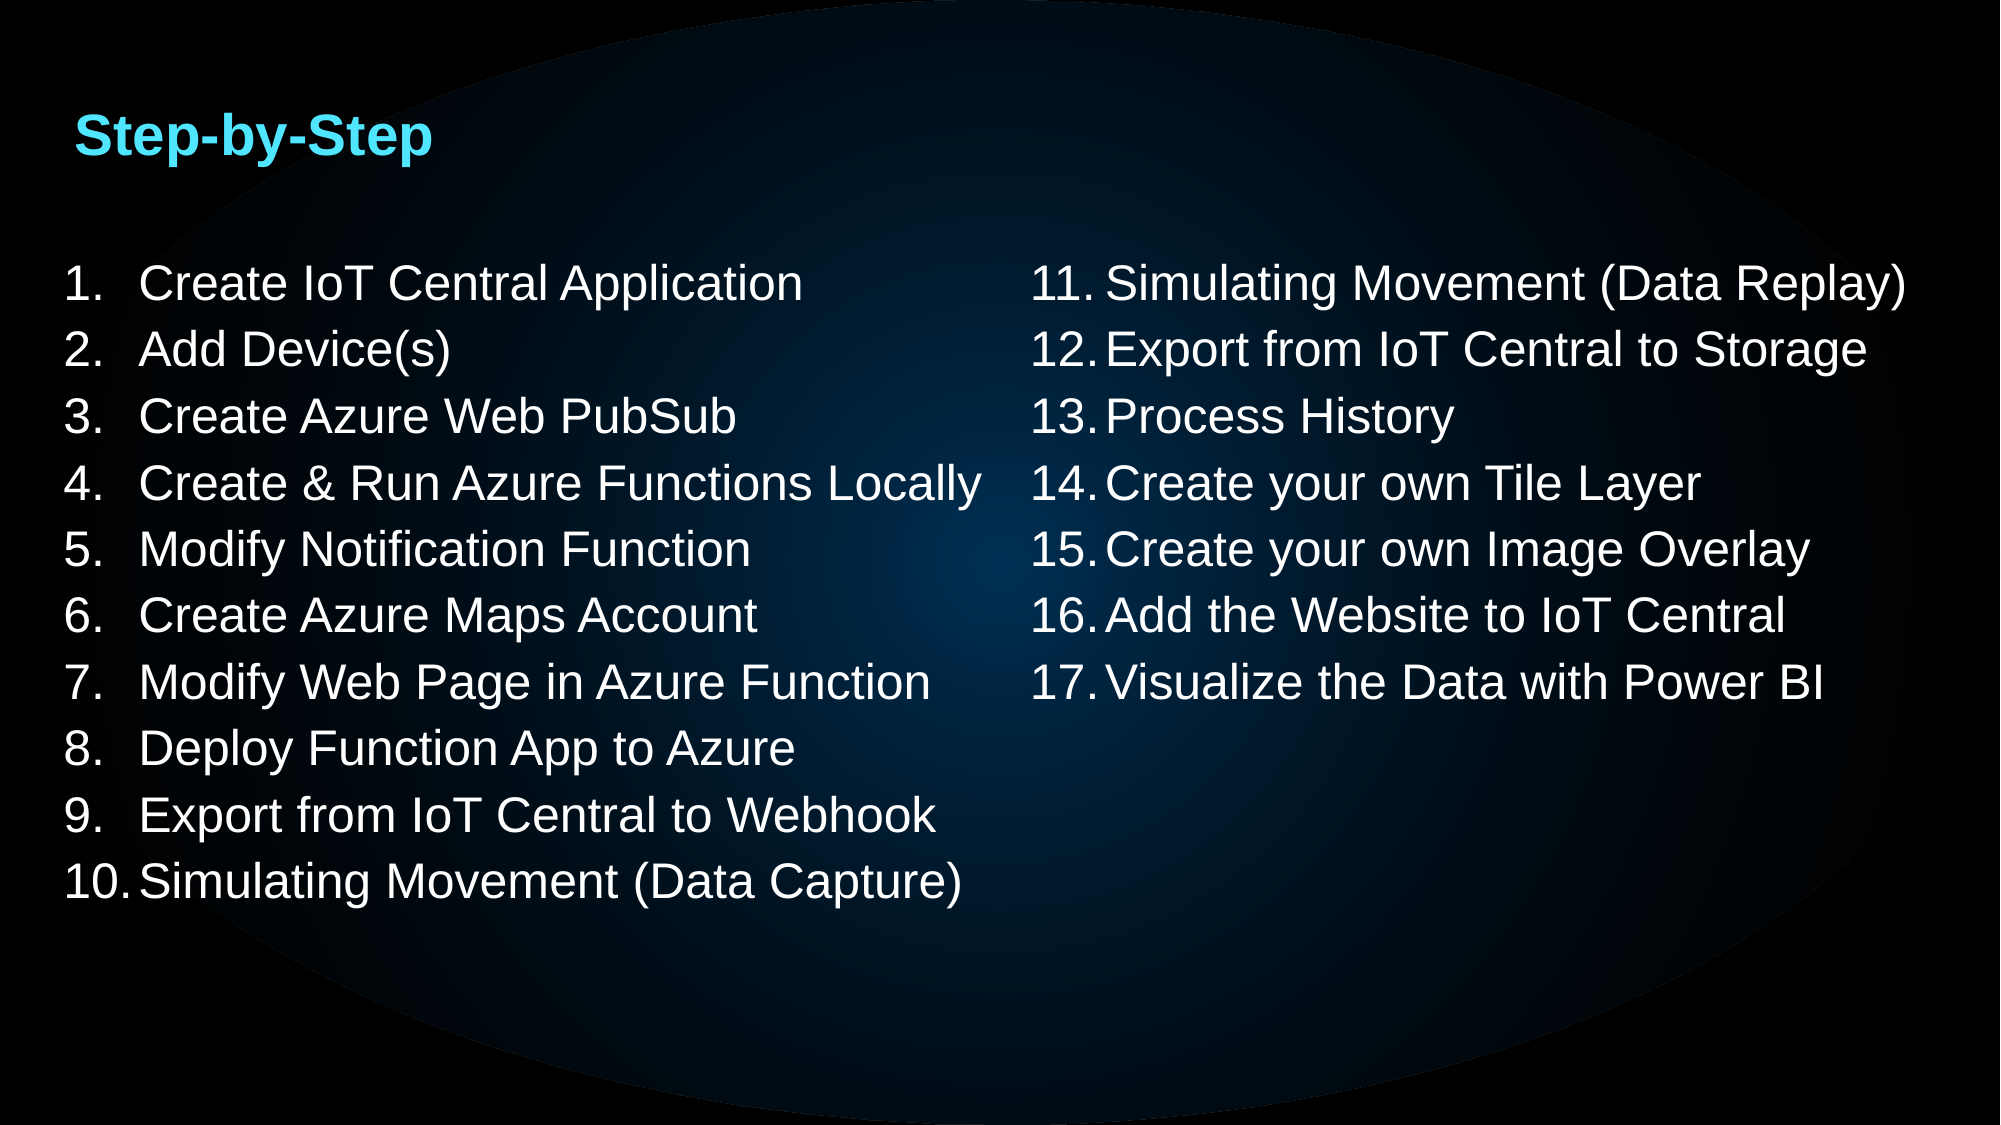

# Step-by-Step
Create IoT Central Application
Add Device(s)
Create Azure Web PubSub
Create & Run Azure Functions Locally
Modify Notification Function
Create Azure Maps Account
Modify Web Page in Azure Function
Deploy Function App to Azure
Export from IoT Central to Webhook
Simulating Movement (Data Capture)
Simulating Movement (Data Replay)
Export from IoT Central to Storage
Process History
Create your own Tile Layer
Create your own Image Overlay
Add the Website to IoT Central
Visualize the Data with Power BI